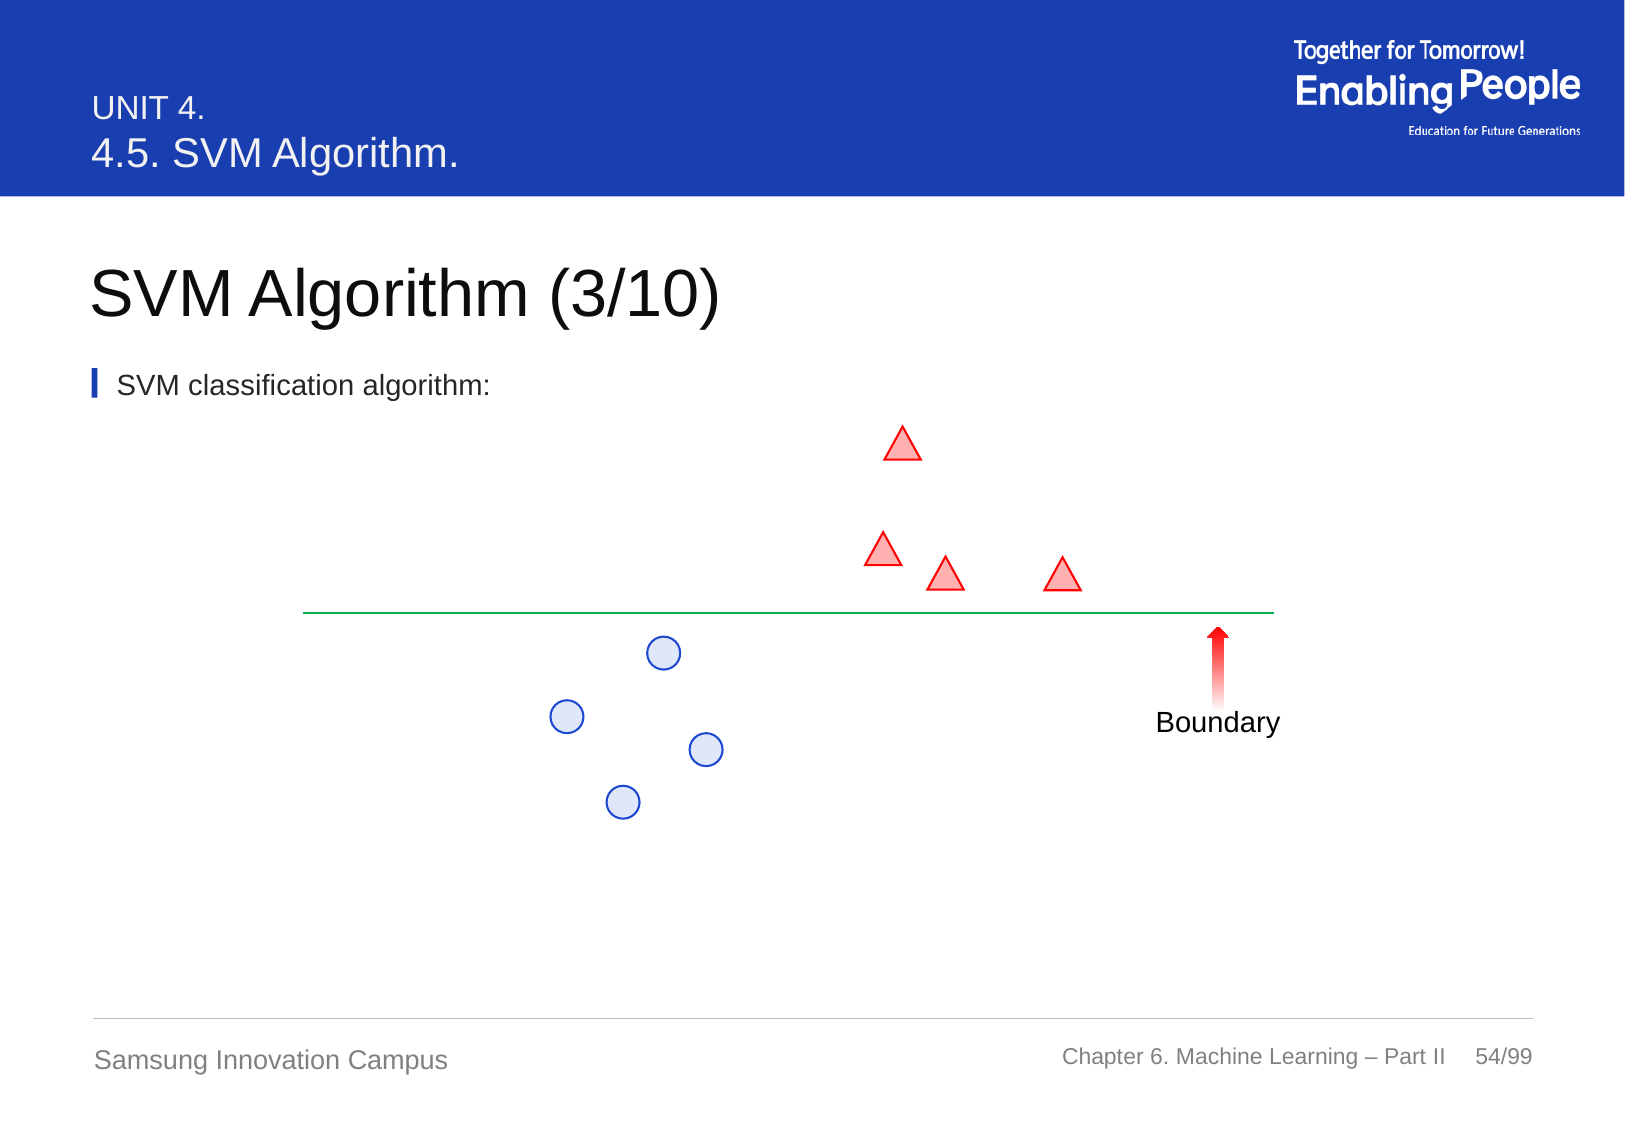

UNIT 4.
4.5. SVM Algorithm.
SVM Algorithm (3/10)
SVM classification algorithm:

Boundary